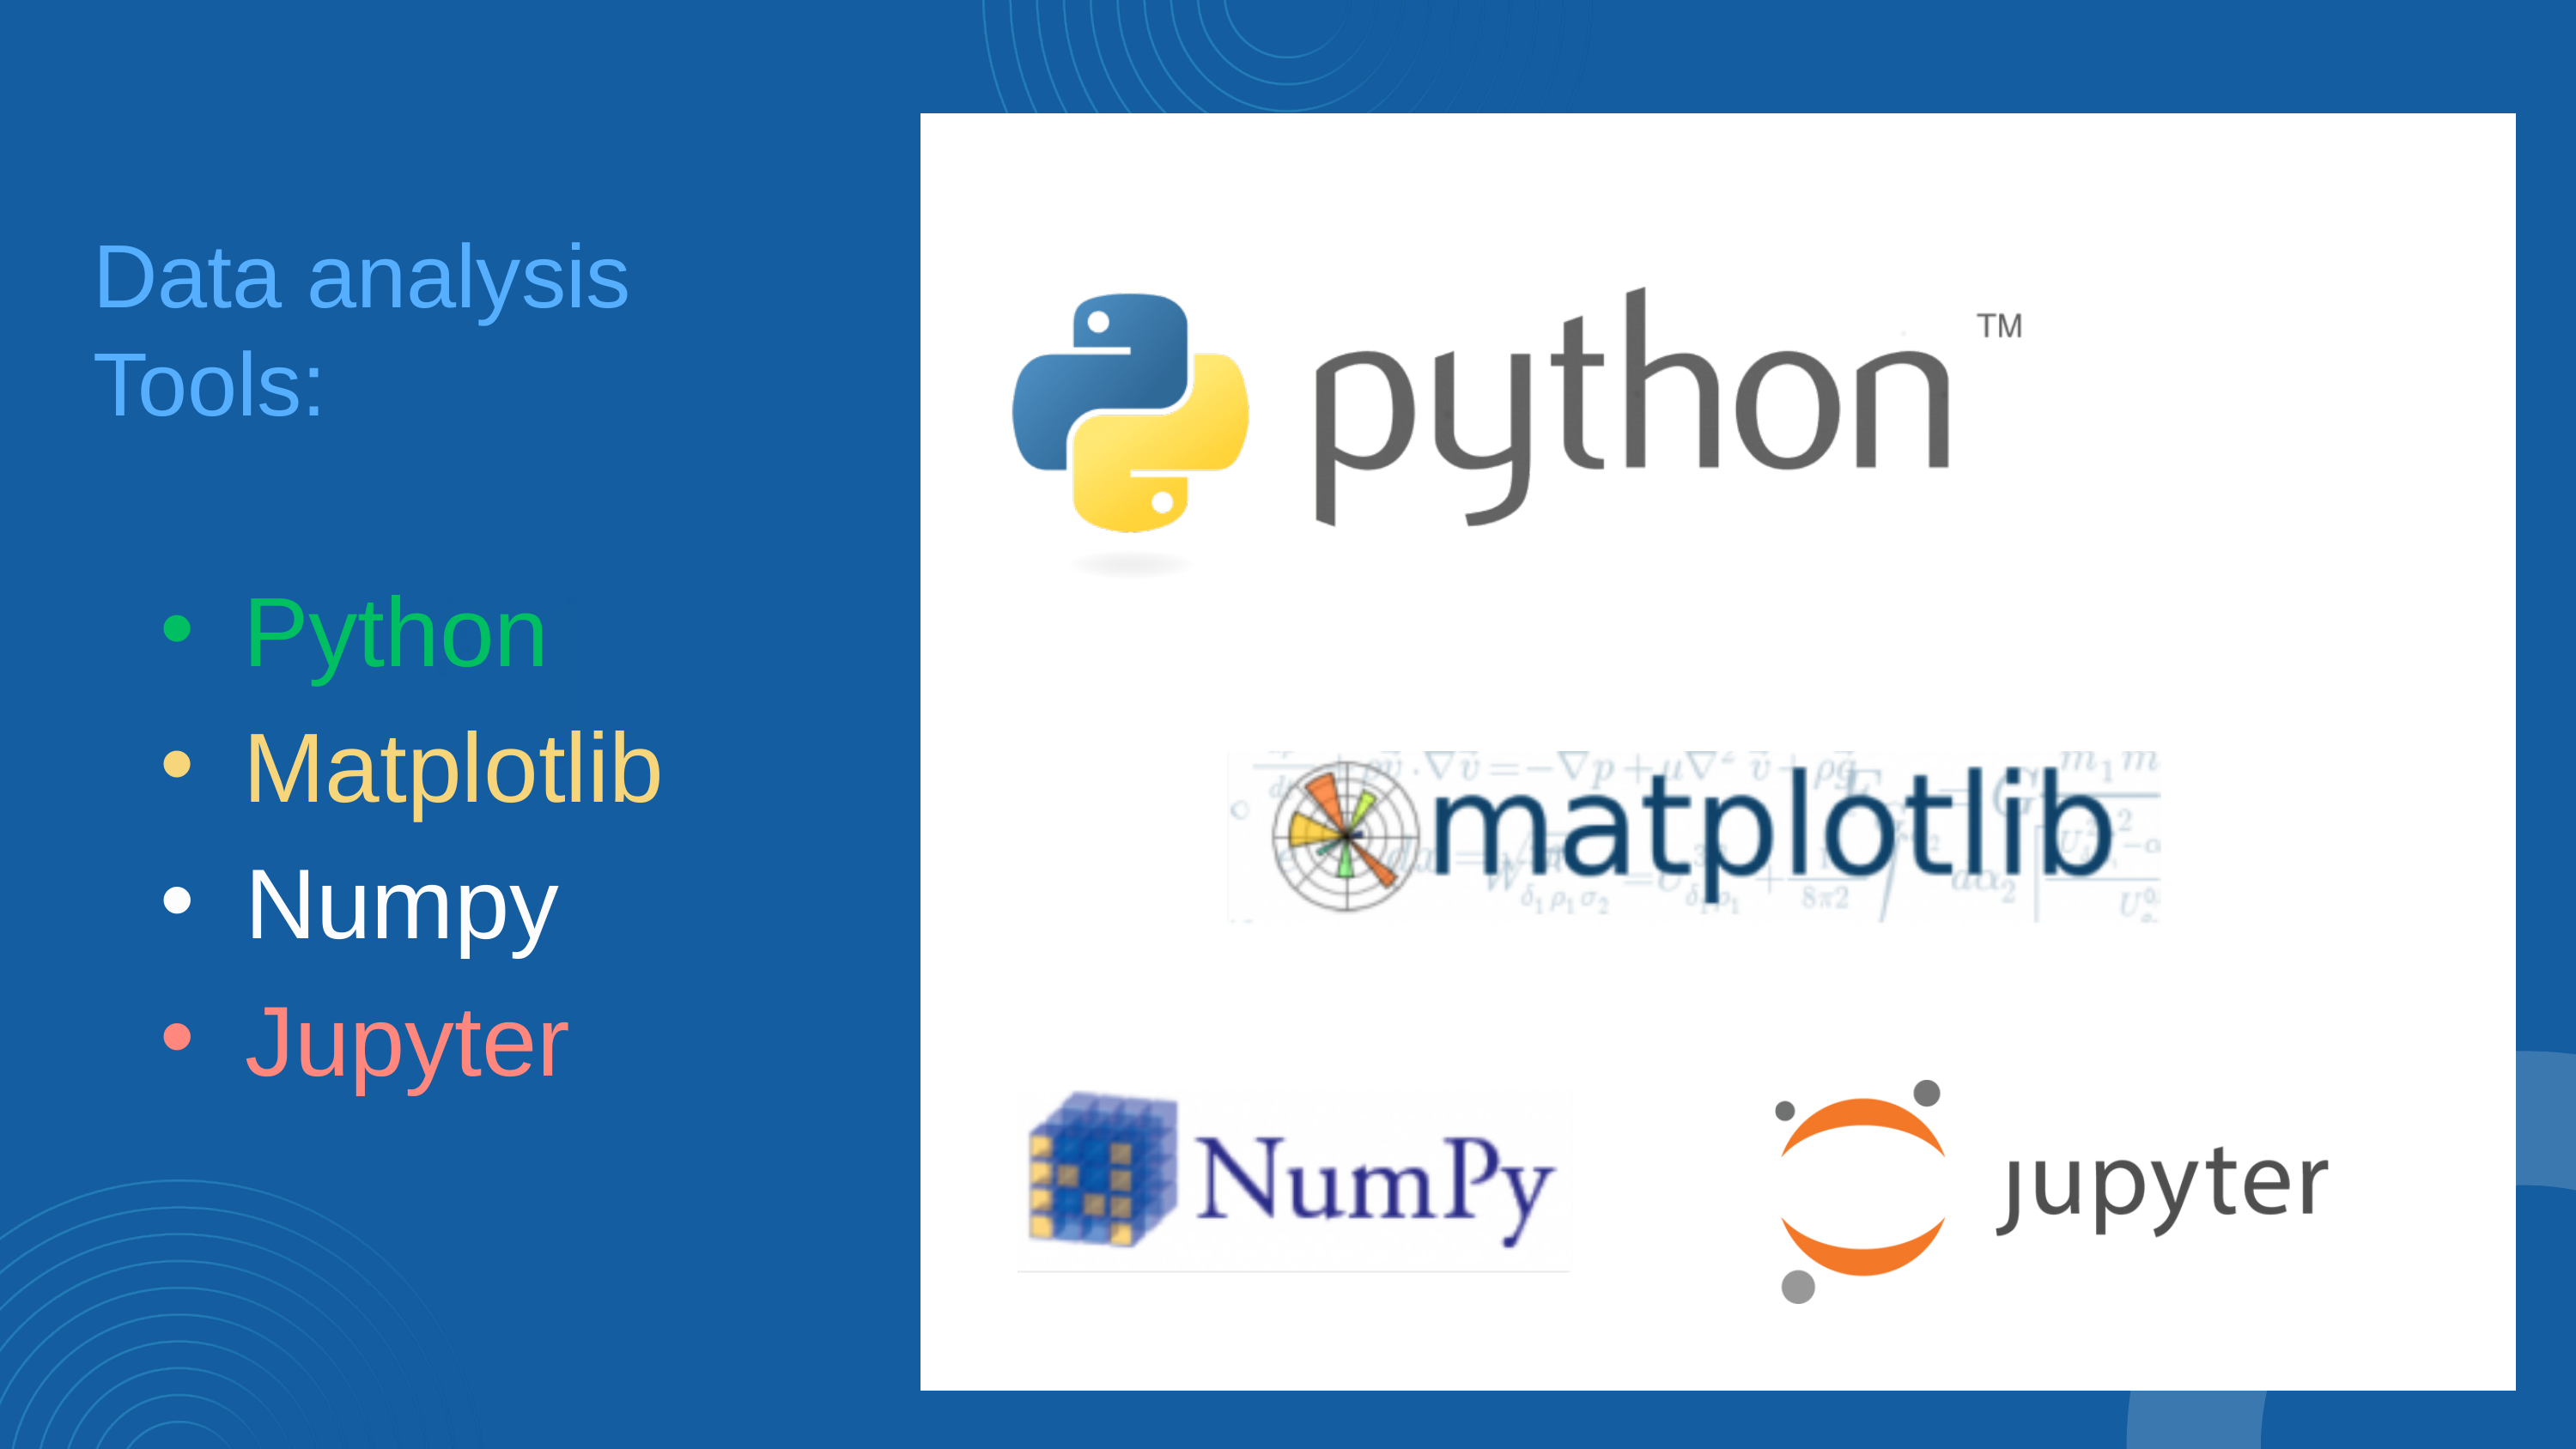

Data analysis Tools:

Python
Matplotlib
Numpy
Jupyter

Objective 01